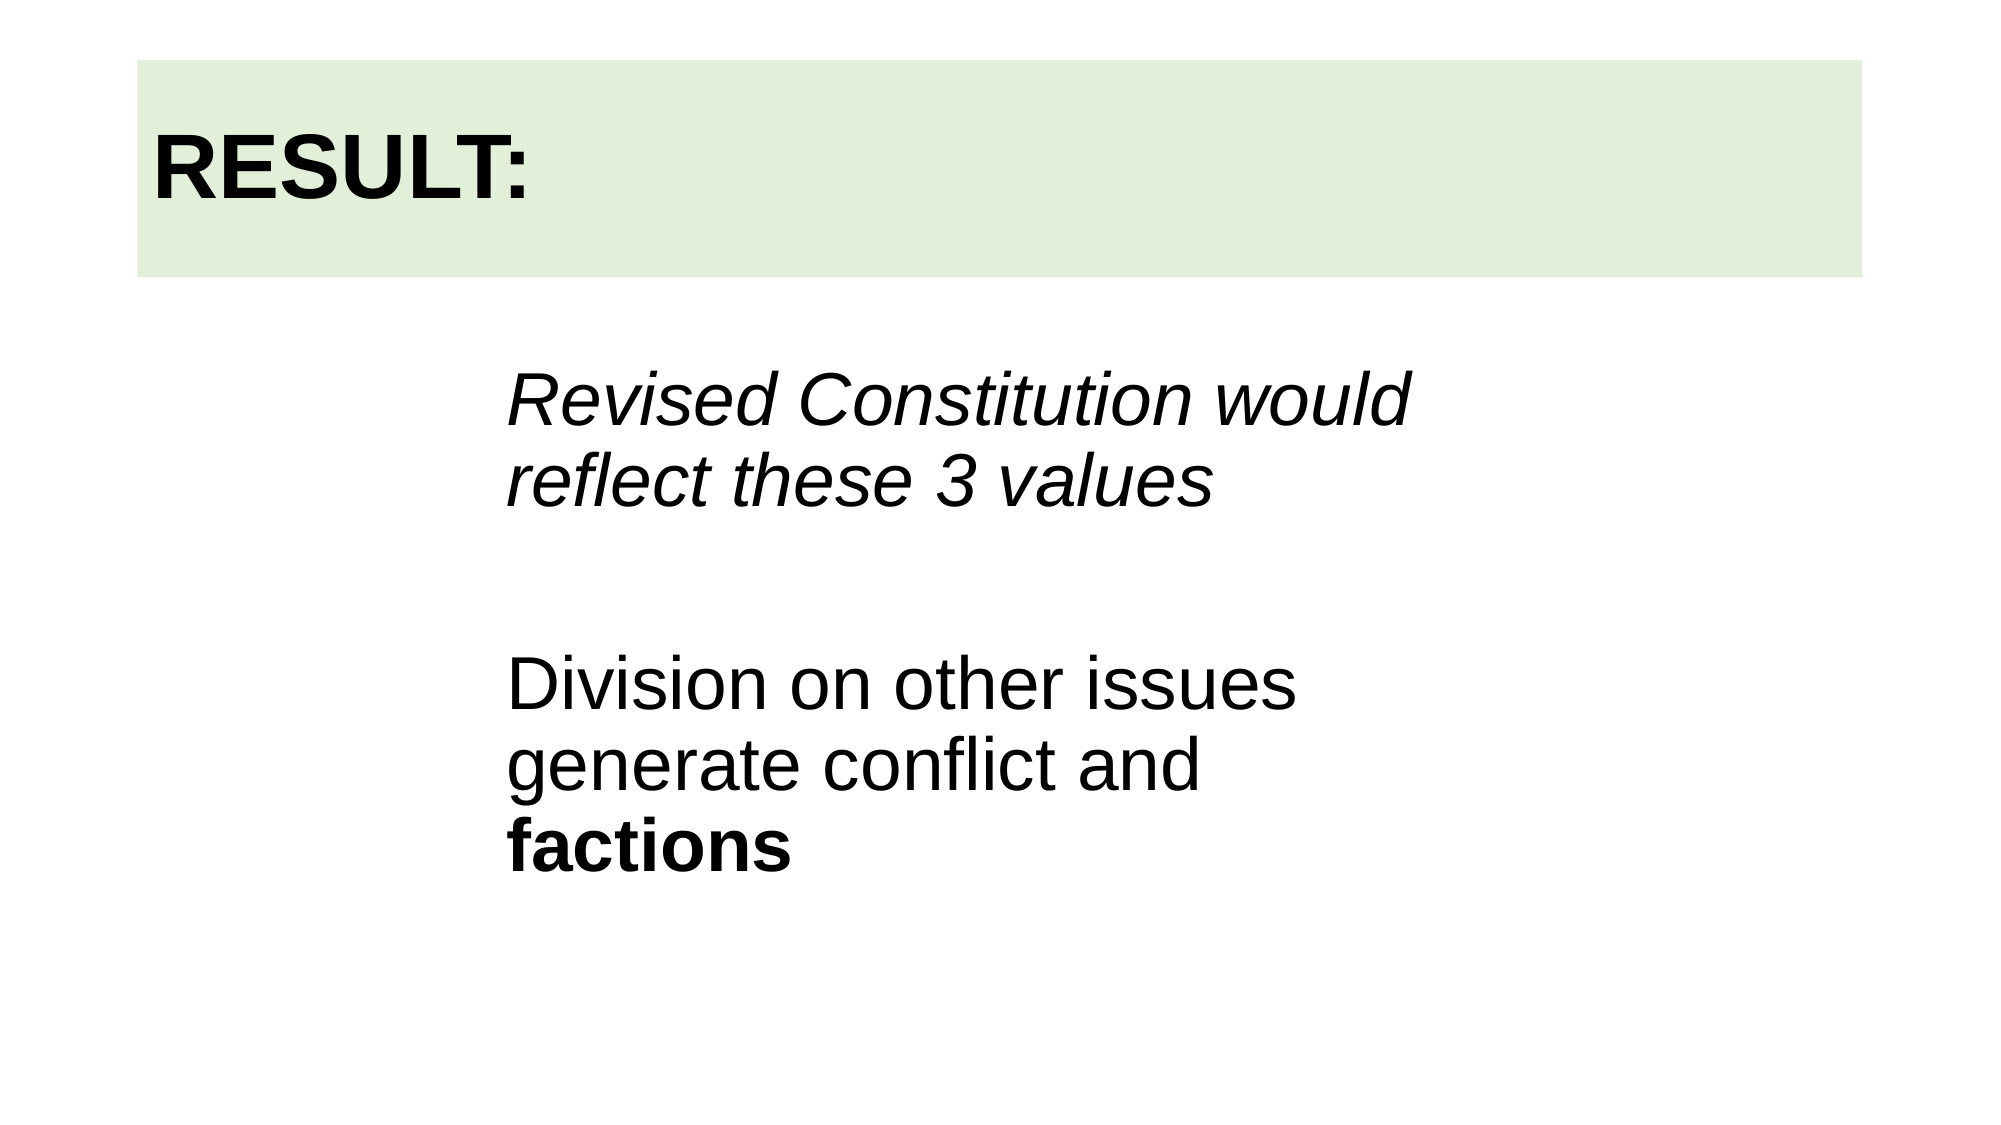

# Result:
Revised Constitution would reflect these 3 values

Division on other issues generate conflict and factions